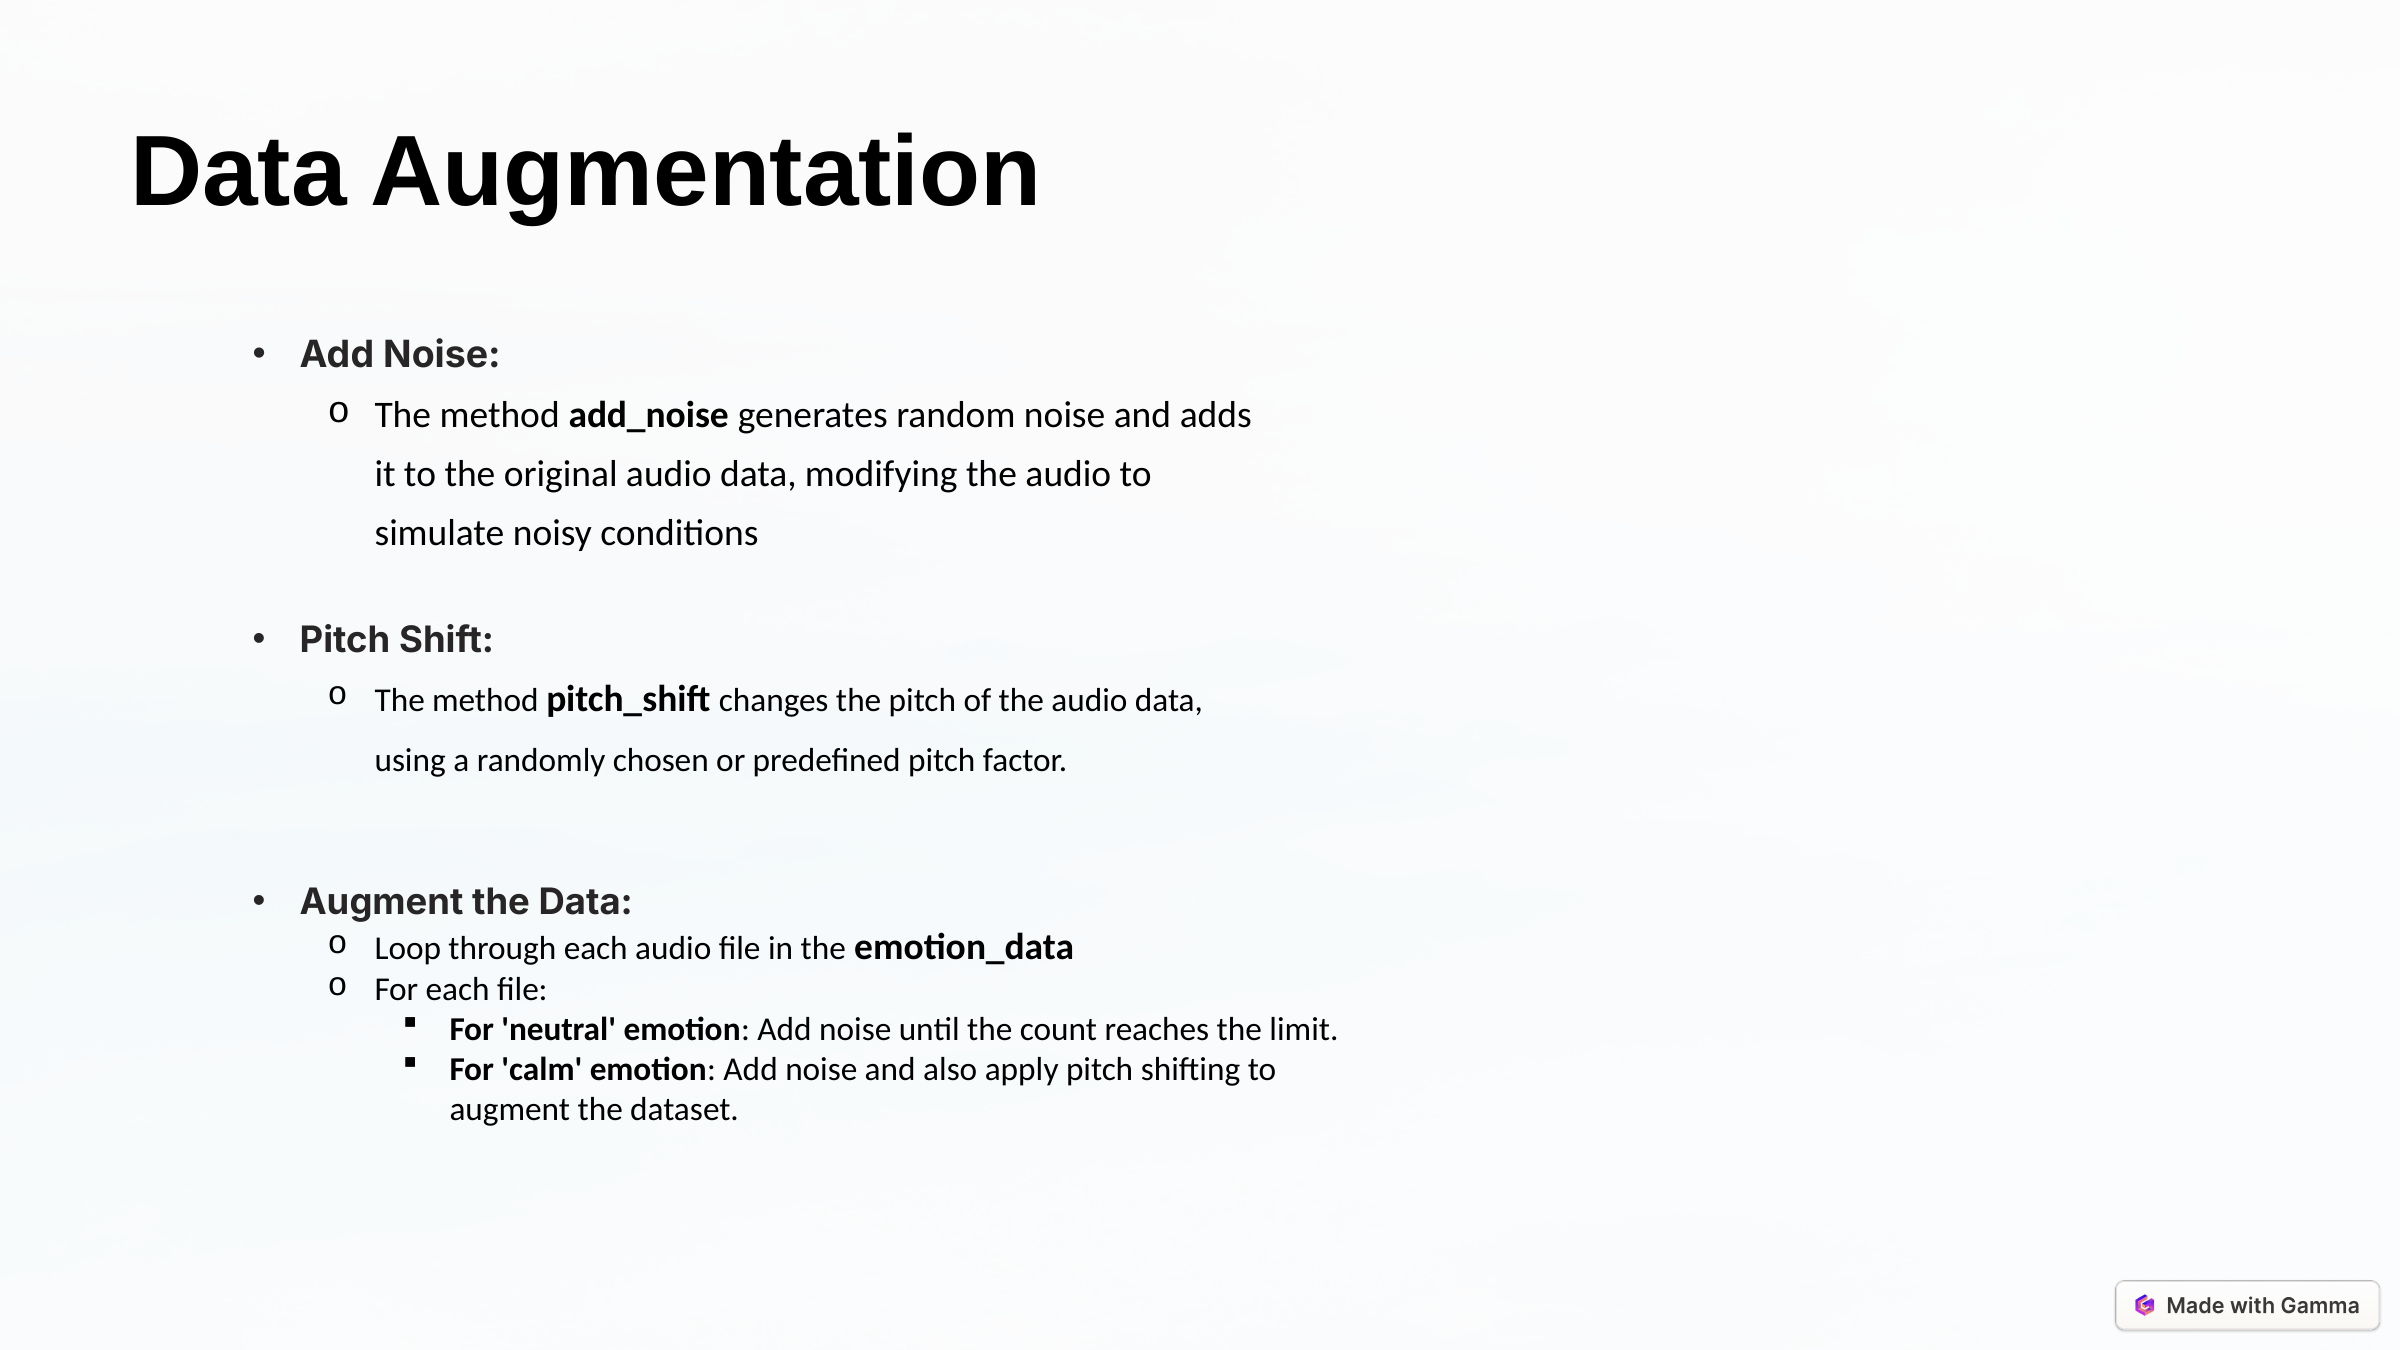

Data Augmentation
Add Noise:
The method add_noise generates random noise and adds it to the original audio data, modifying the audio to simulate noisy conditions

Pitch Shift:
The method pitch_shift changes the pitch of the audio data, using a randomly chosen or predefined pitch factor.

Augment the Data:
Loop through each audio file in the emotion_data
For each file:
For 'neutral' emotion: Add noise until the count reaches the limit.
For 'calm' emotion: Add noise and also apply pitch shifting to augment the dataset.